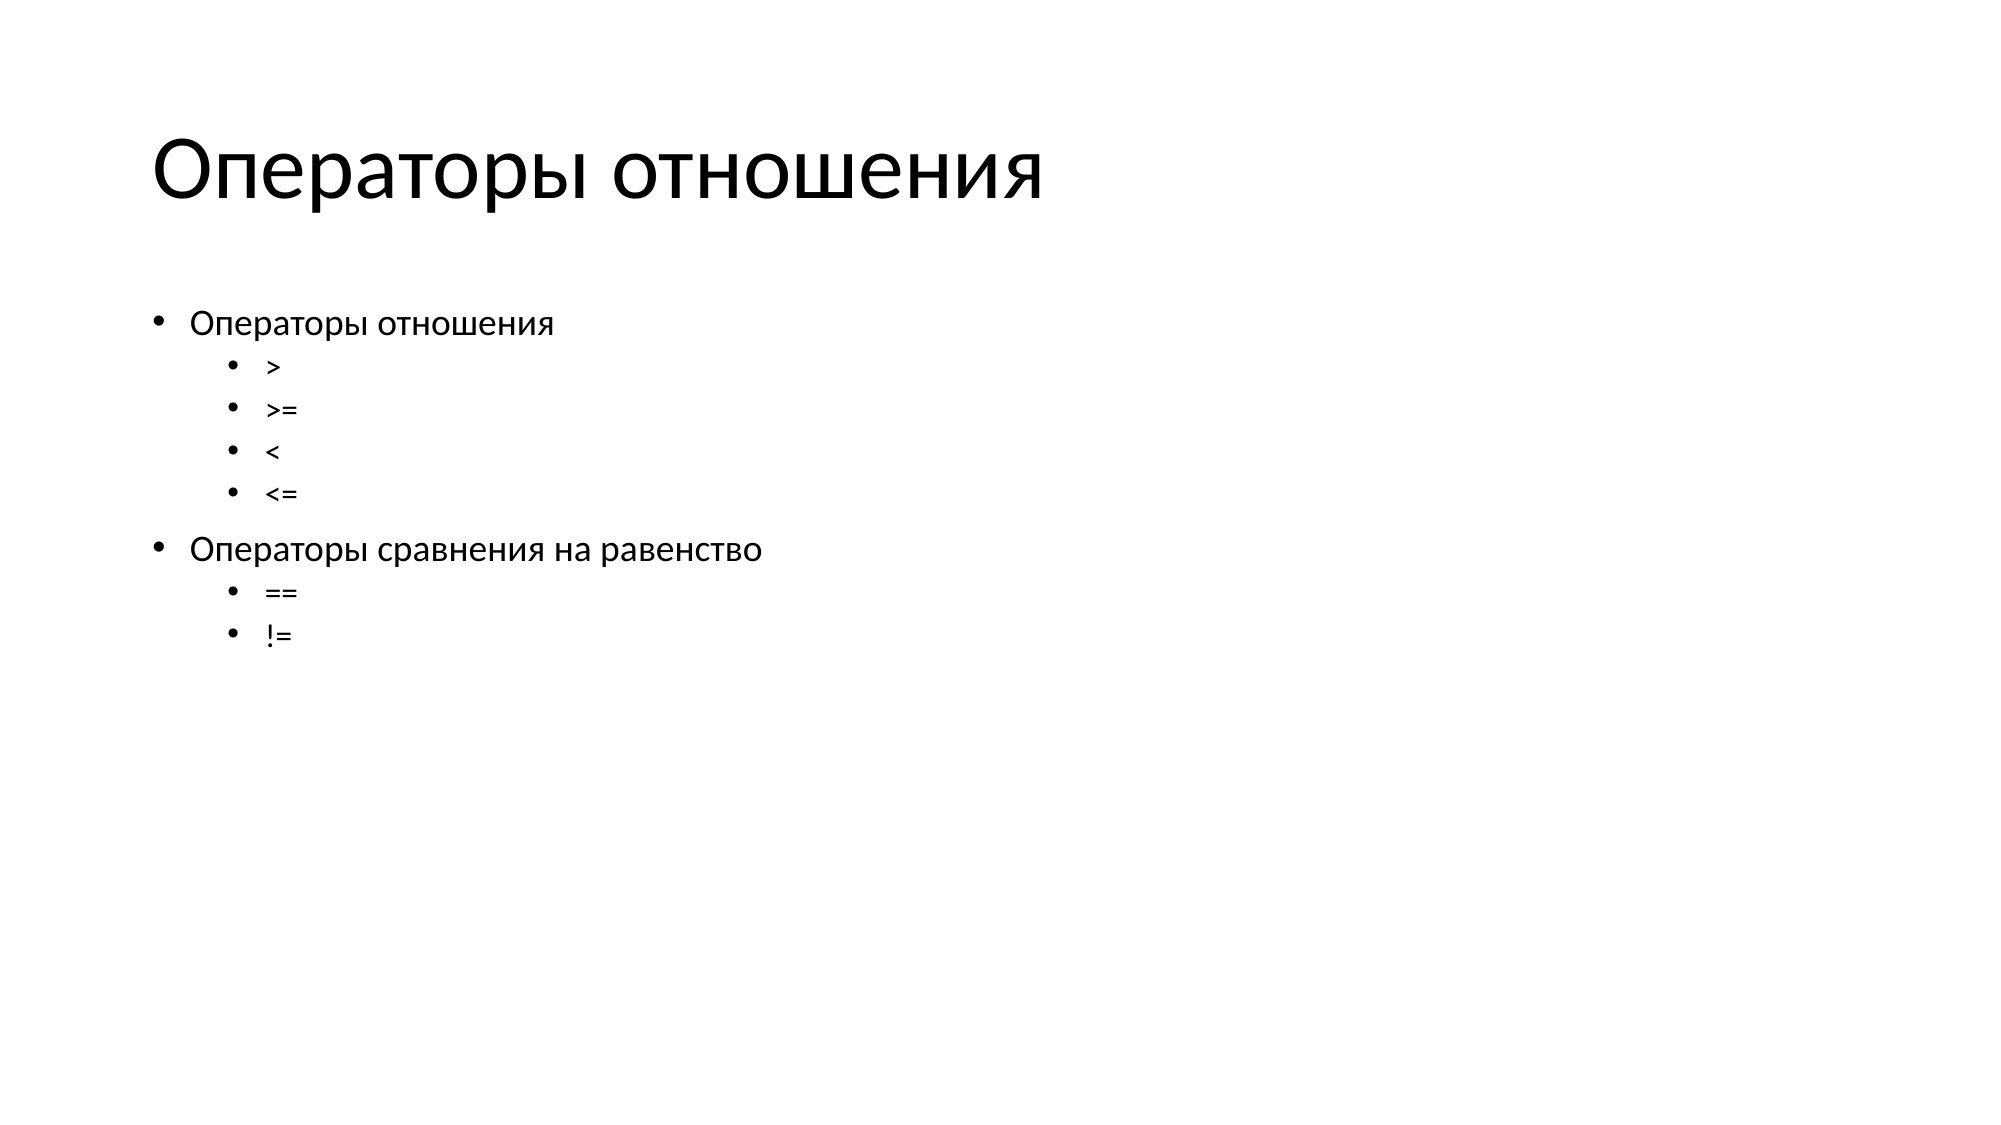

# Операторы отношения
Операторы отношения
>
>=
<
<=
Операторы сравнения на равенство
==
!=